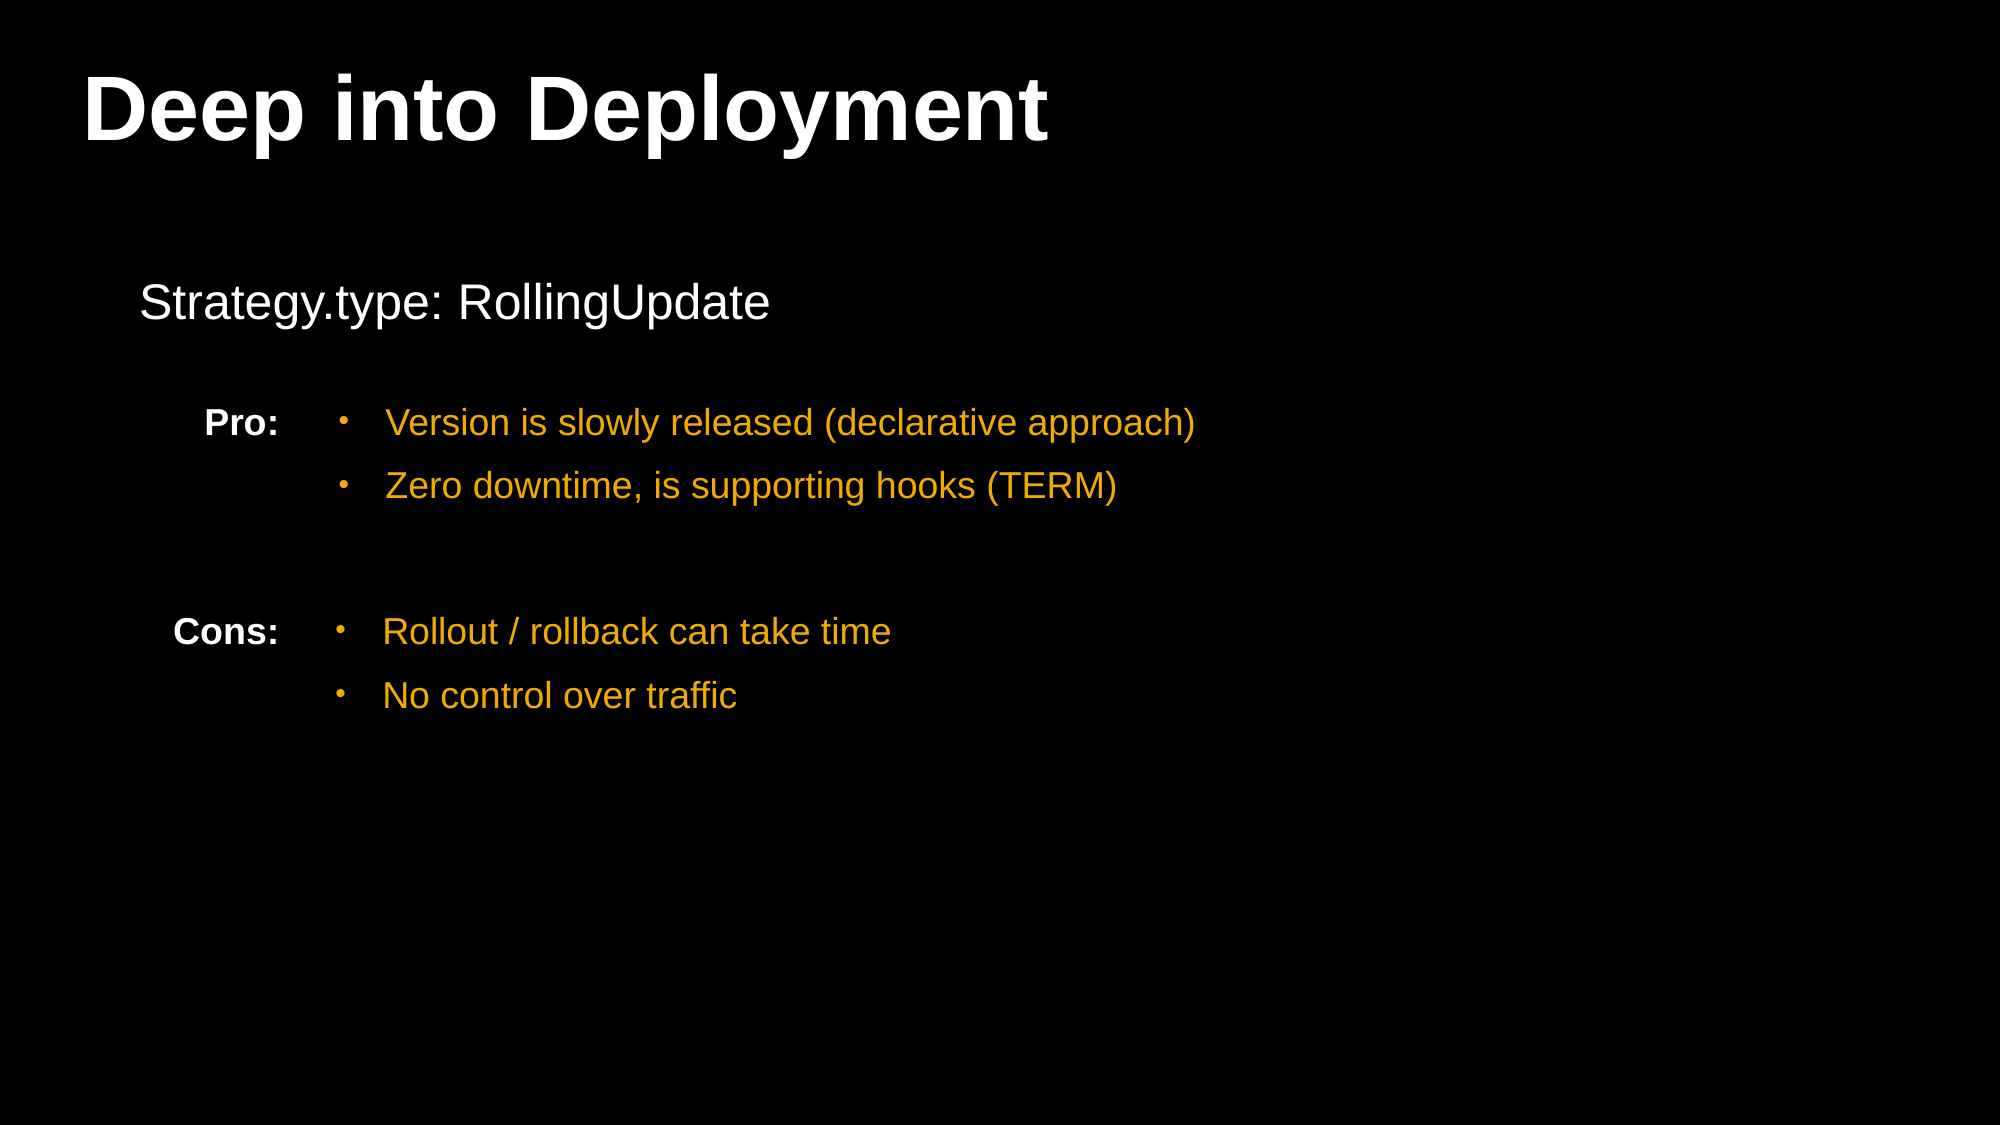

# Deep into Deployment
Strategy.type: RollingUpdate
Pro:
Version is slowly released (declarative approach)
Zero downtime, is supporting hooks (TERM)
Cons:
Rollout / rollback can take time
No control over traffic